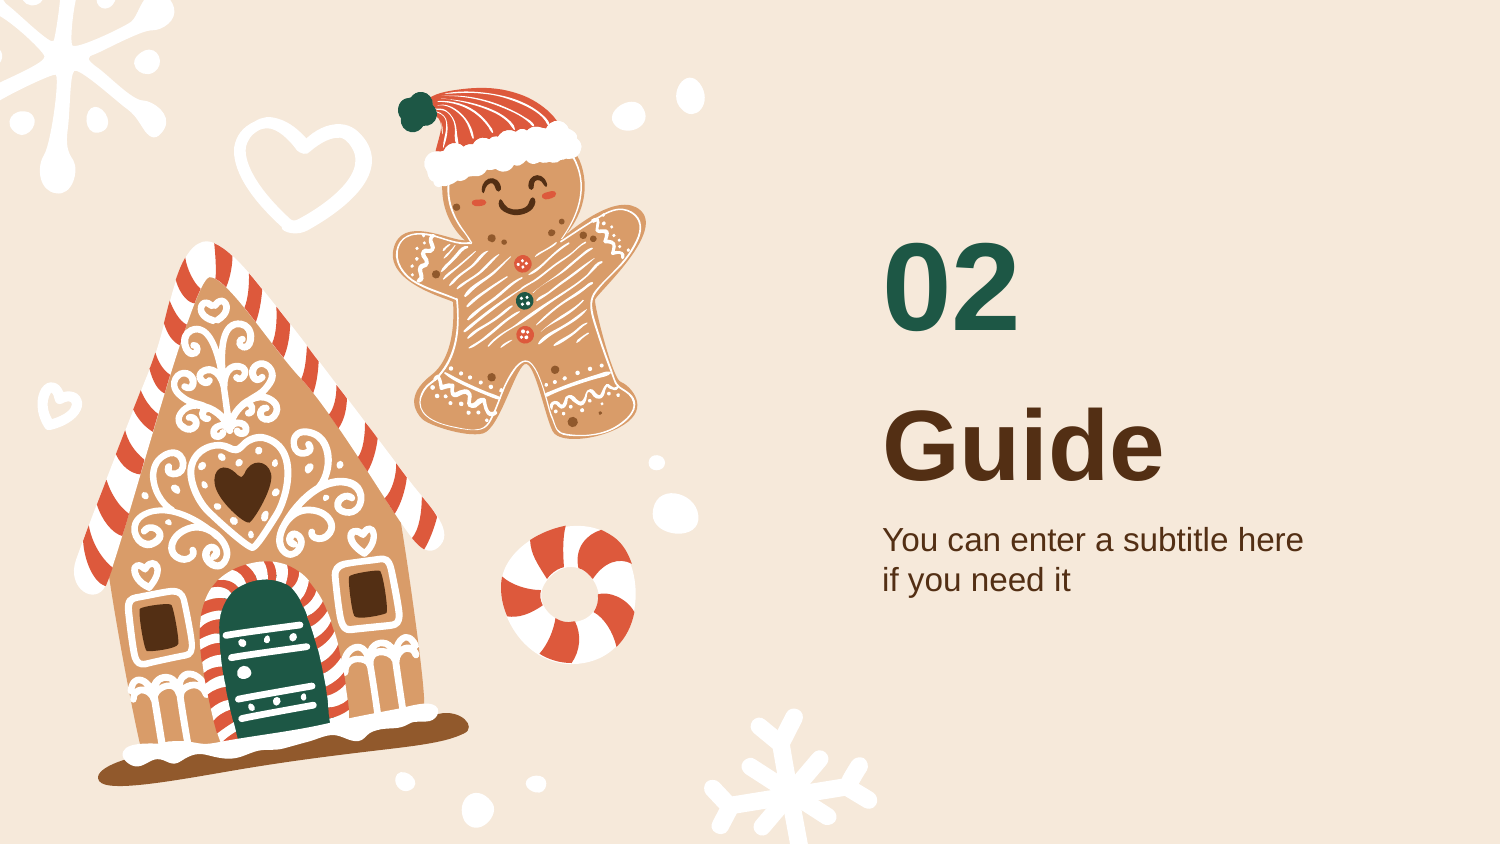

02
# Guide
You can enter a subtitle here if you need it